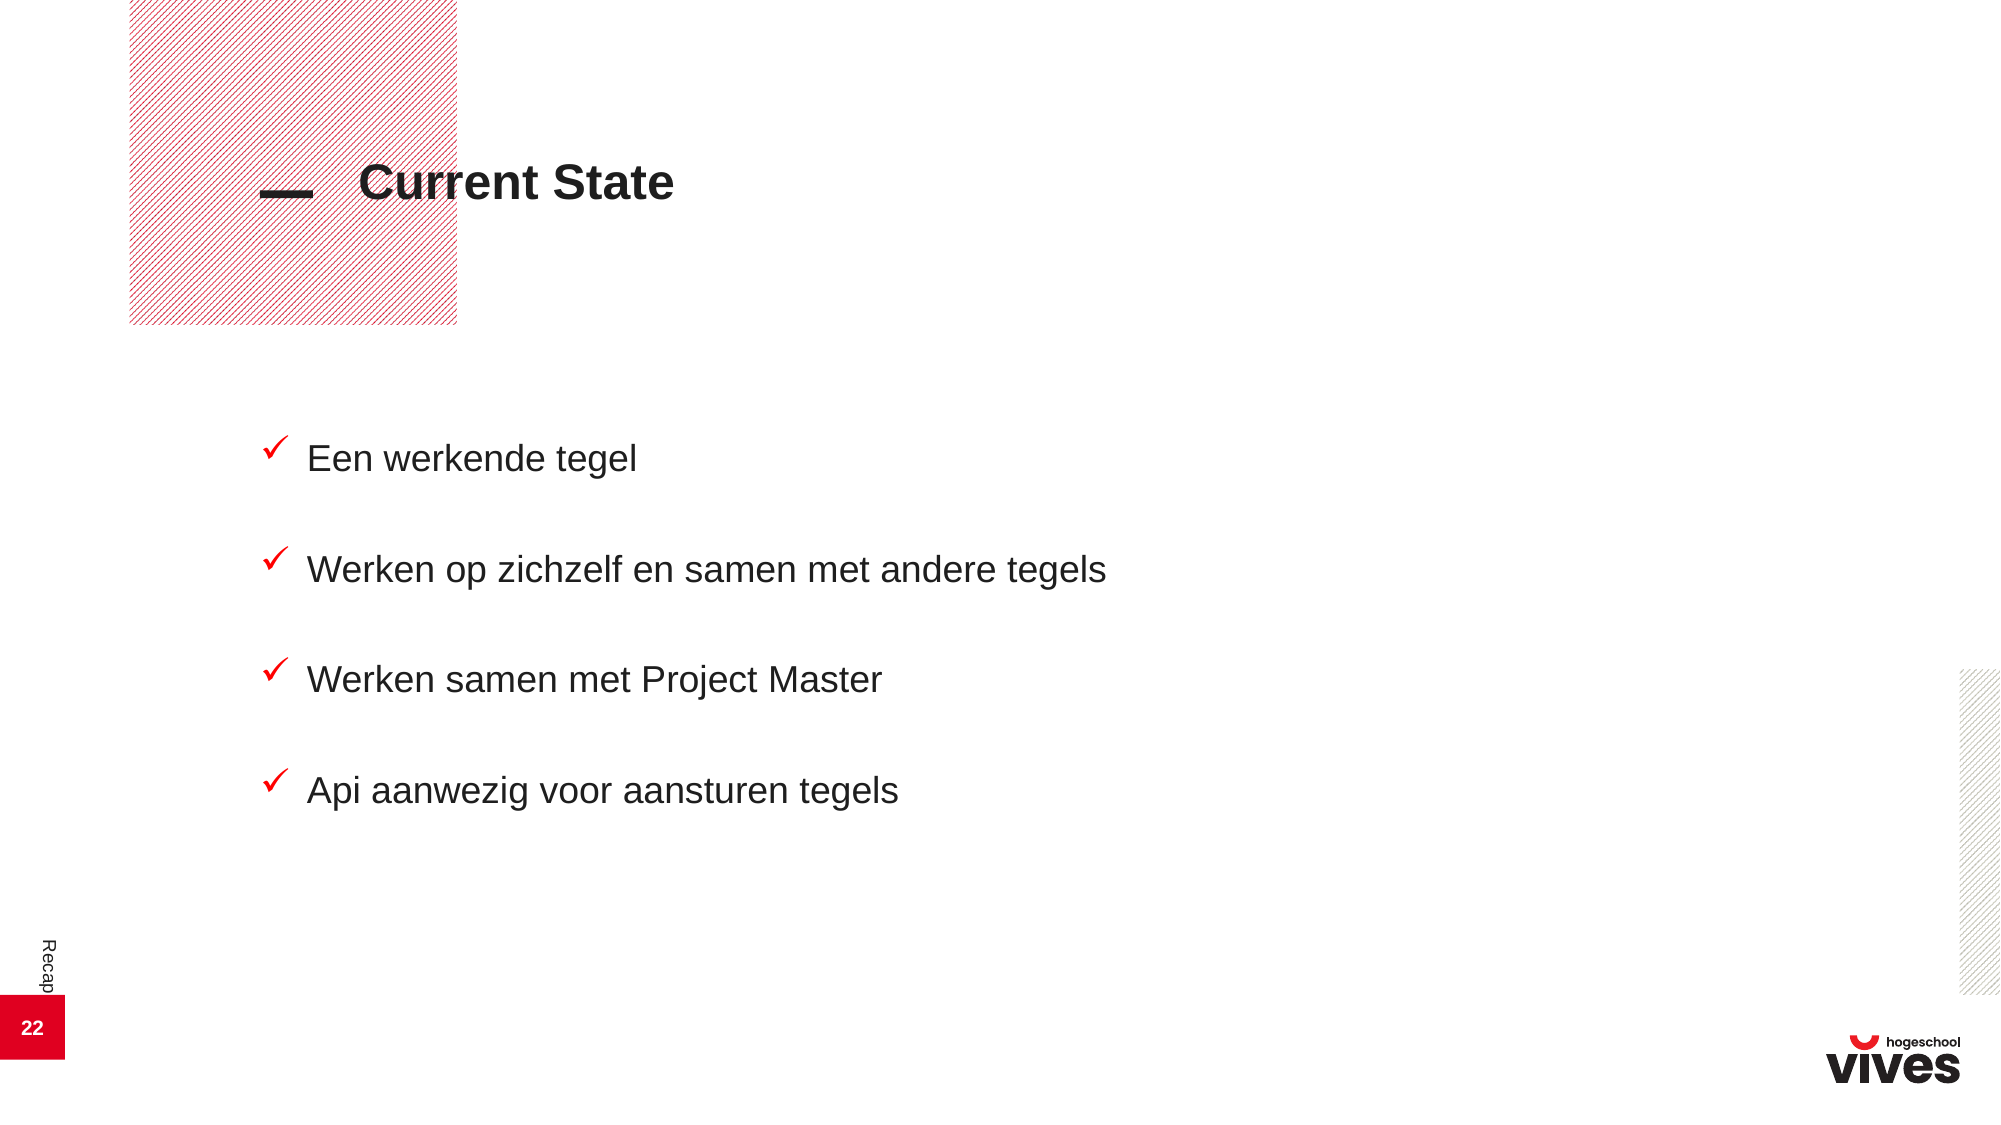

# Current State

Een werkende tegel
Werken op zichzelf en samen met andere tegels
Werken samen met Project Master
Api aanwezig voor aansturen tegels

Recap